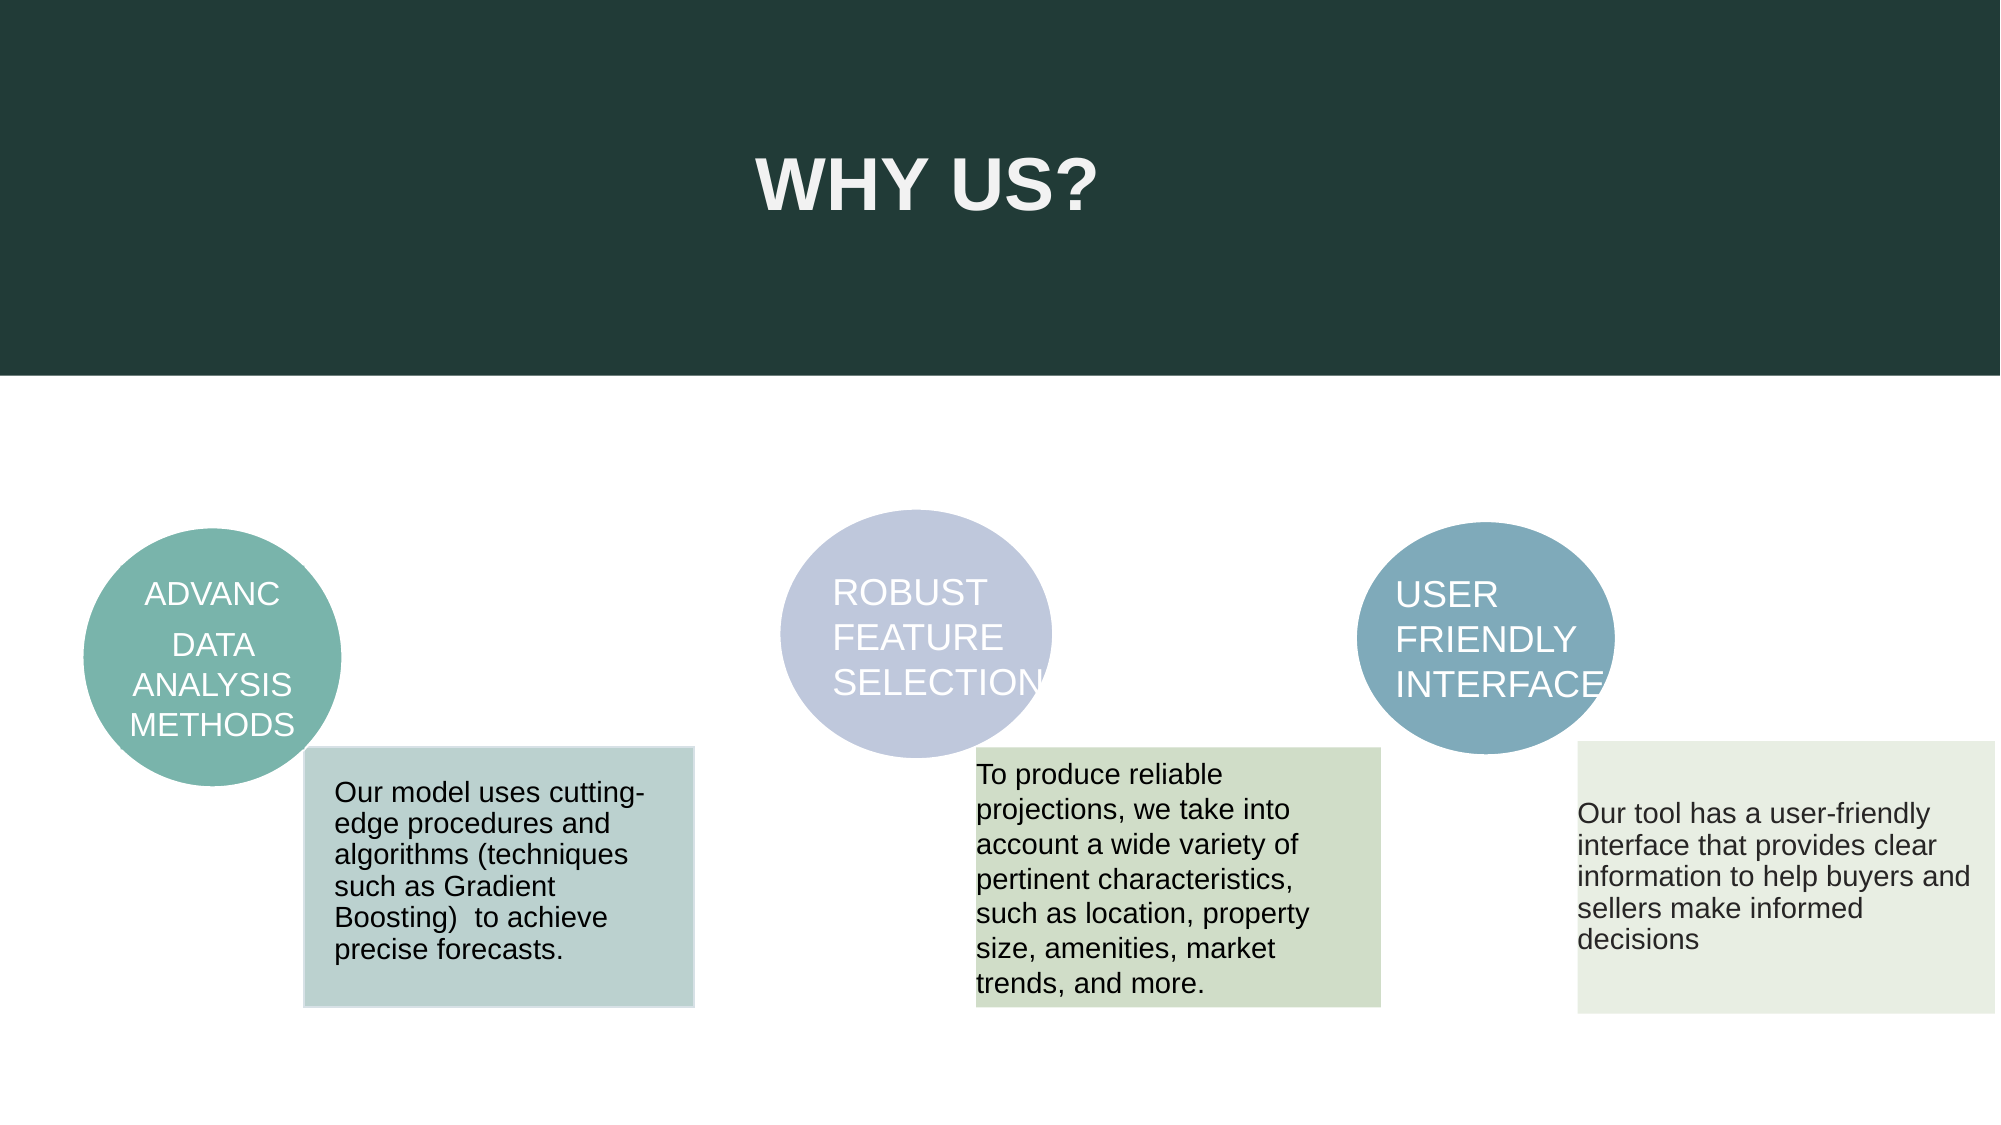

WHY US?

ADVANC
DATA ANALYSIS METHODS
ROBUST FEATURE SELECTION
USER FRIENDLY INTERFACE
Our model uses cutting-edge procedures and algorithms (techniques such as Gradient Boosting)  to achieve precise forecasts.

Our tool has a user-friendly interface that provides clear information to help buyers and sellers make informed decisions
To produce reliable projections, we take into account a wide variety of pertinent characteristics, such as location, property size, amenities, market trends, and more.